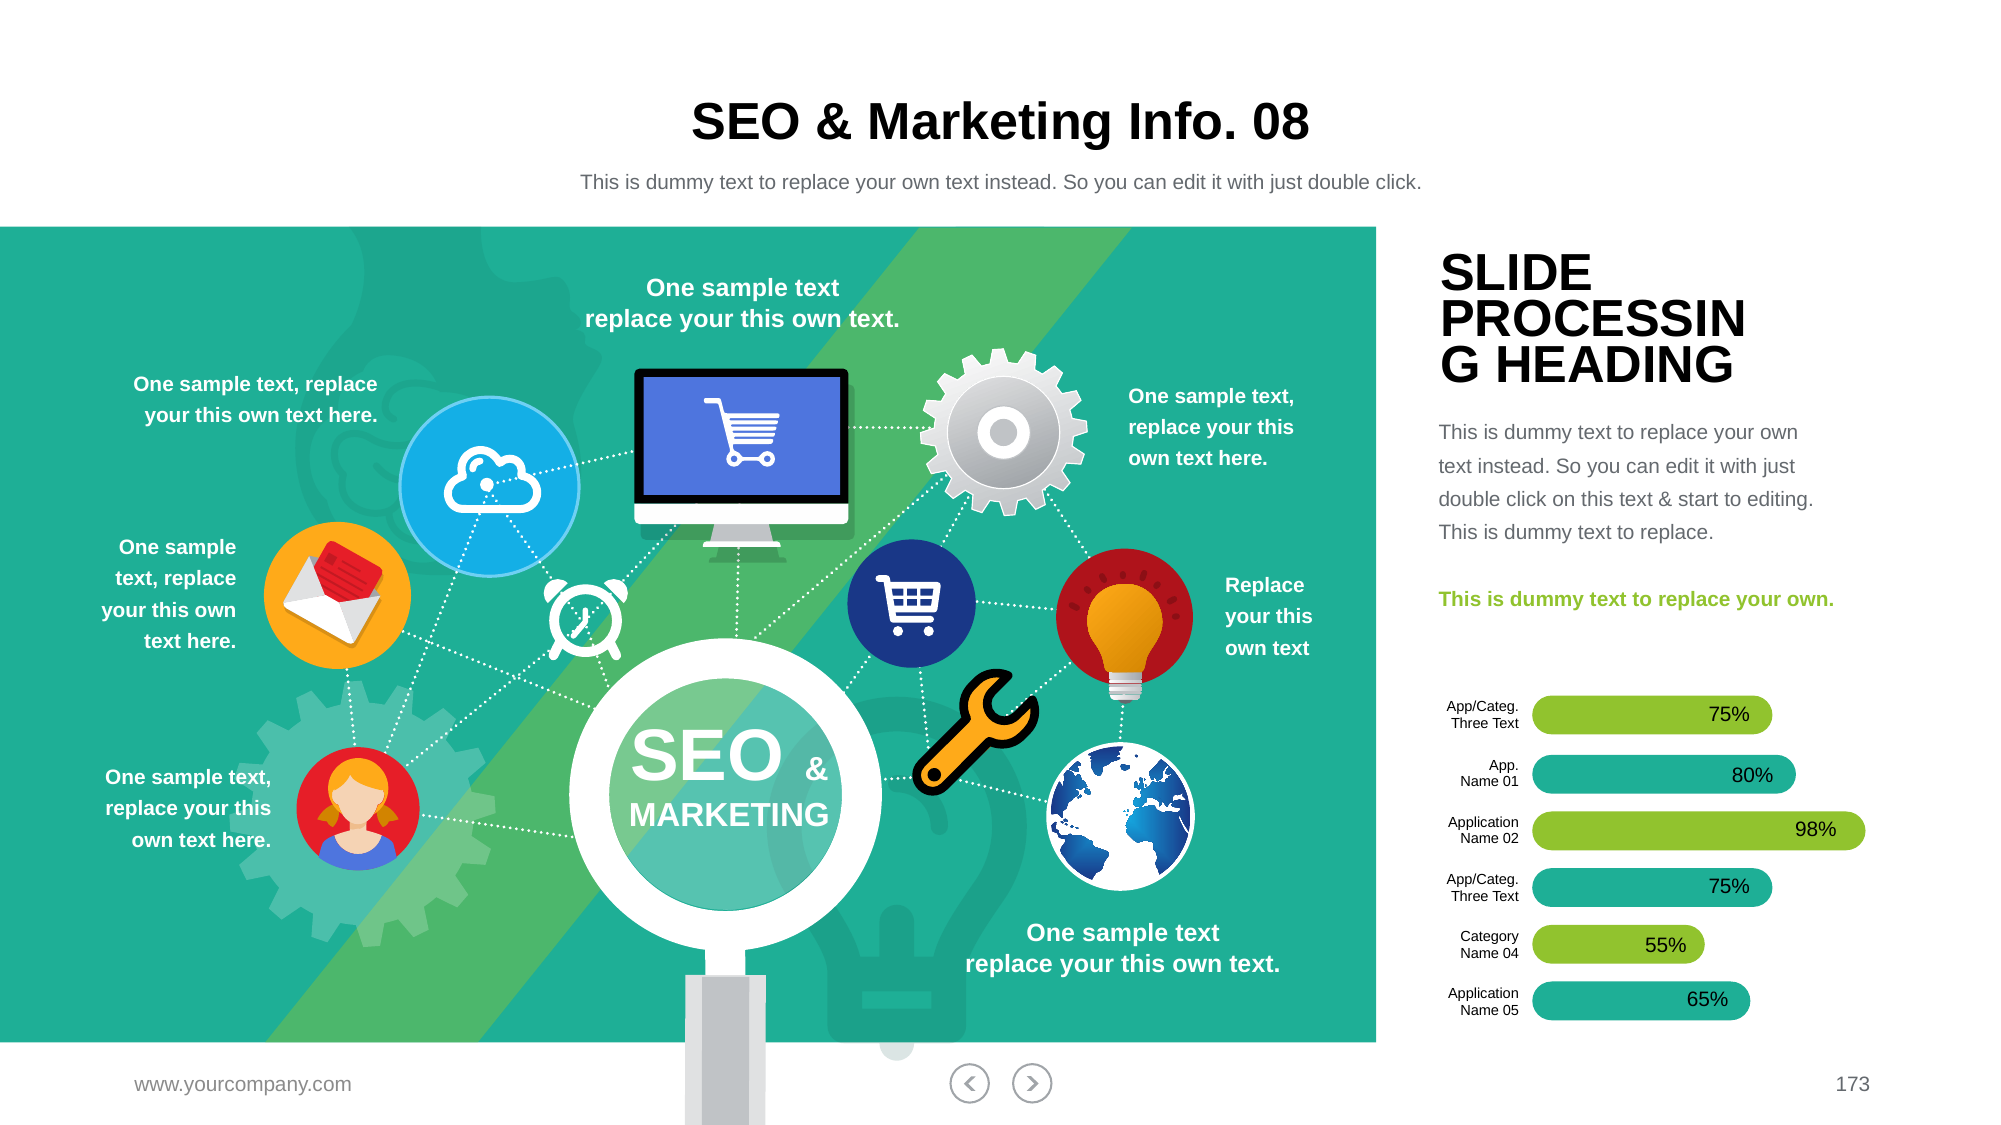

# SEO & Marketing Info. 08
This is dummy text to replace your own text instead. So you can edit it with just double click.

SLIDE
PROCESSING HEADING
One sample text
replace your this own text.

One sample text, replace your this own text here.
One sample text, replace your this own text here.

This is dummy text to replace your own
text instead. So you can edit it with just double click on this text & start to editing. This is dummy text to replace.

This is dummy text to replace your own.

One sample text, replace your this own text here.

Replace your this own text

SEO &
MARKETING

App/Categ.
Three Text
75%

App.
Name 01
80%

Application
Name 02
98%

App/Categ.
Three Text
75%

Category
Name 04
55%

Application
Name 05
65%

One sample text, replace your this own text here.
One sample text
replace your this own text.
www.yourcompany.com
173